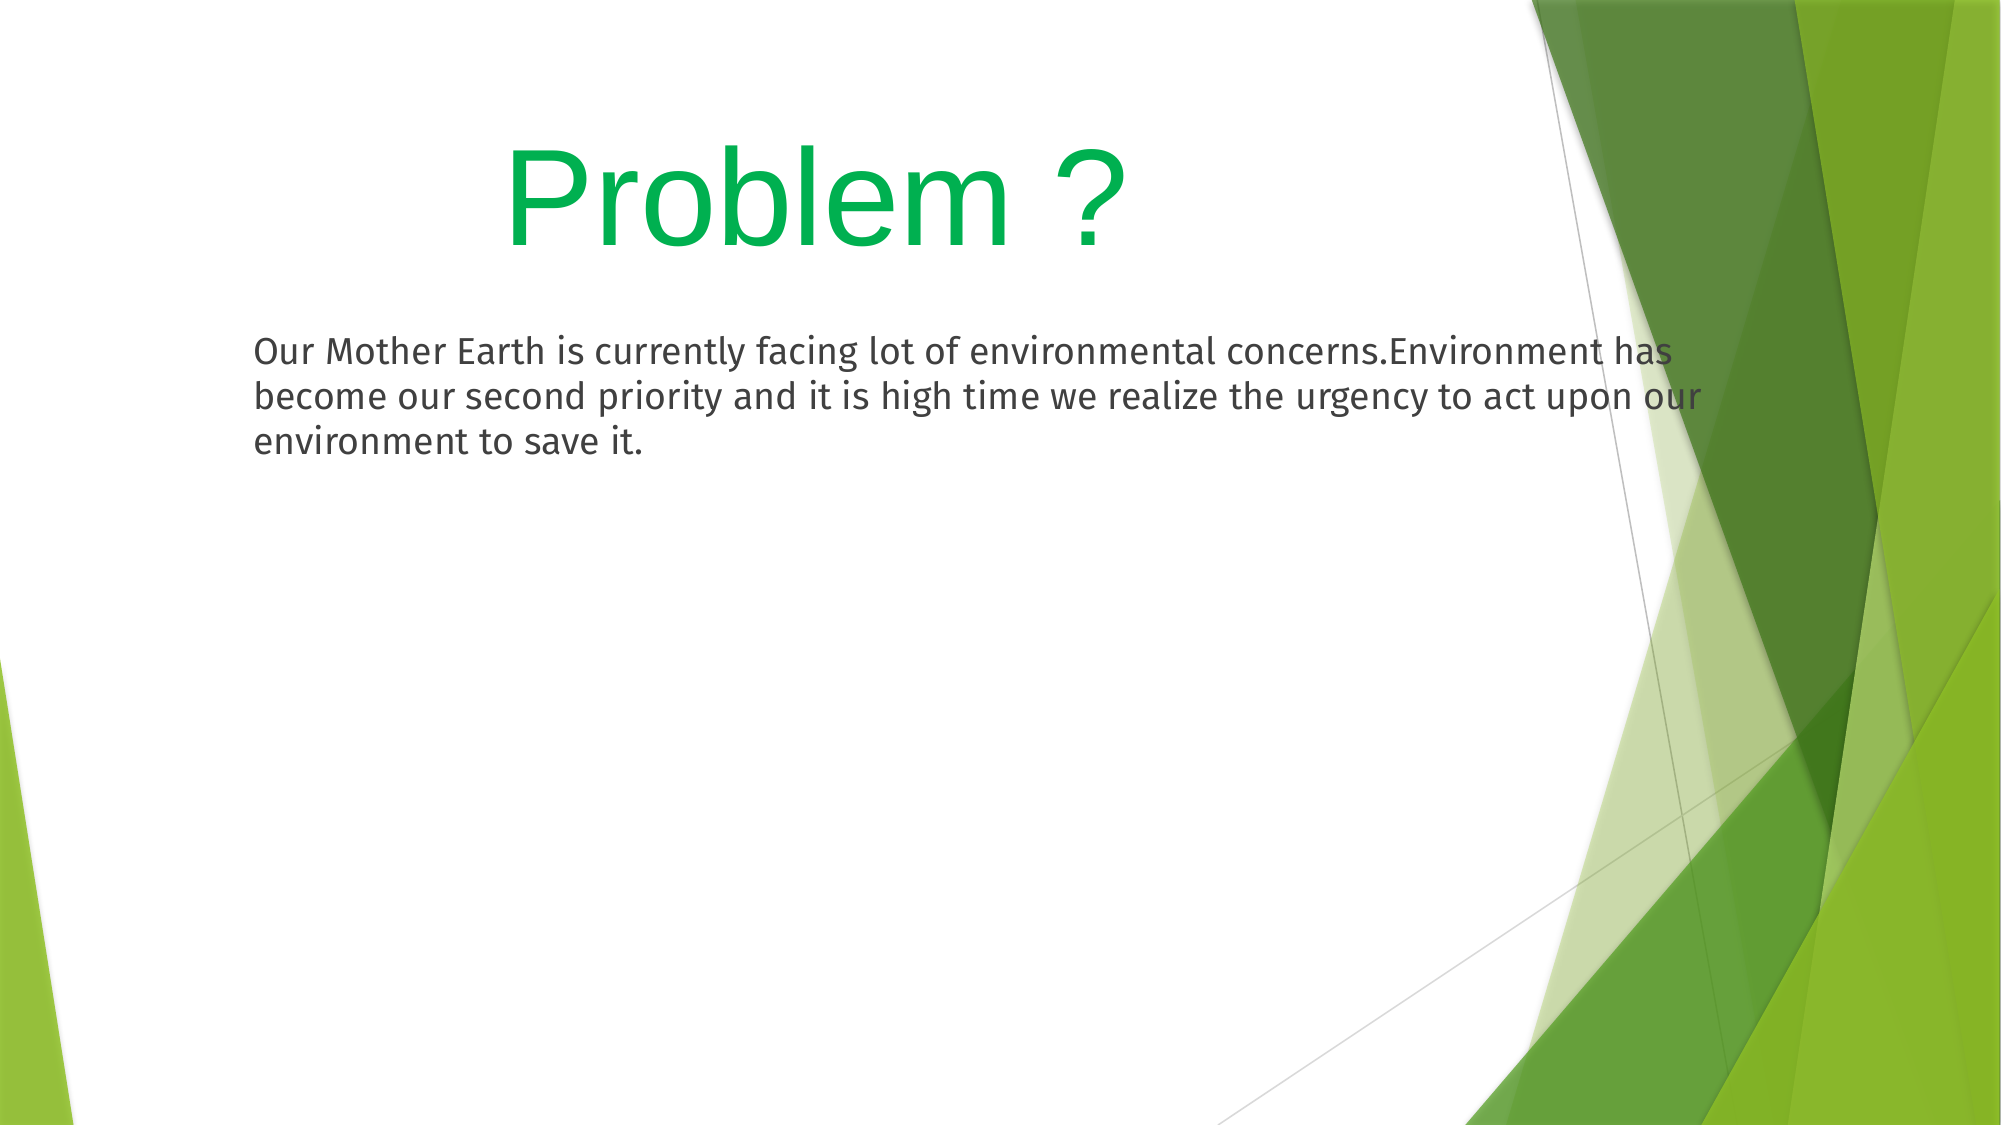

# Problem ?
Our Mother Earth is currently facing lot of environmental concerns.Environment has become our second priority and it is high time we realize the urgency to act upon our environment to save it.